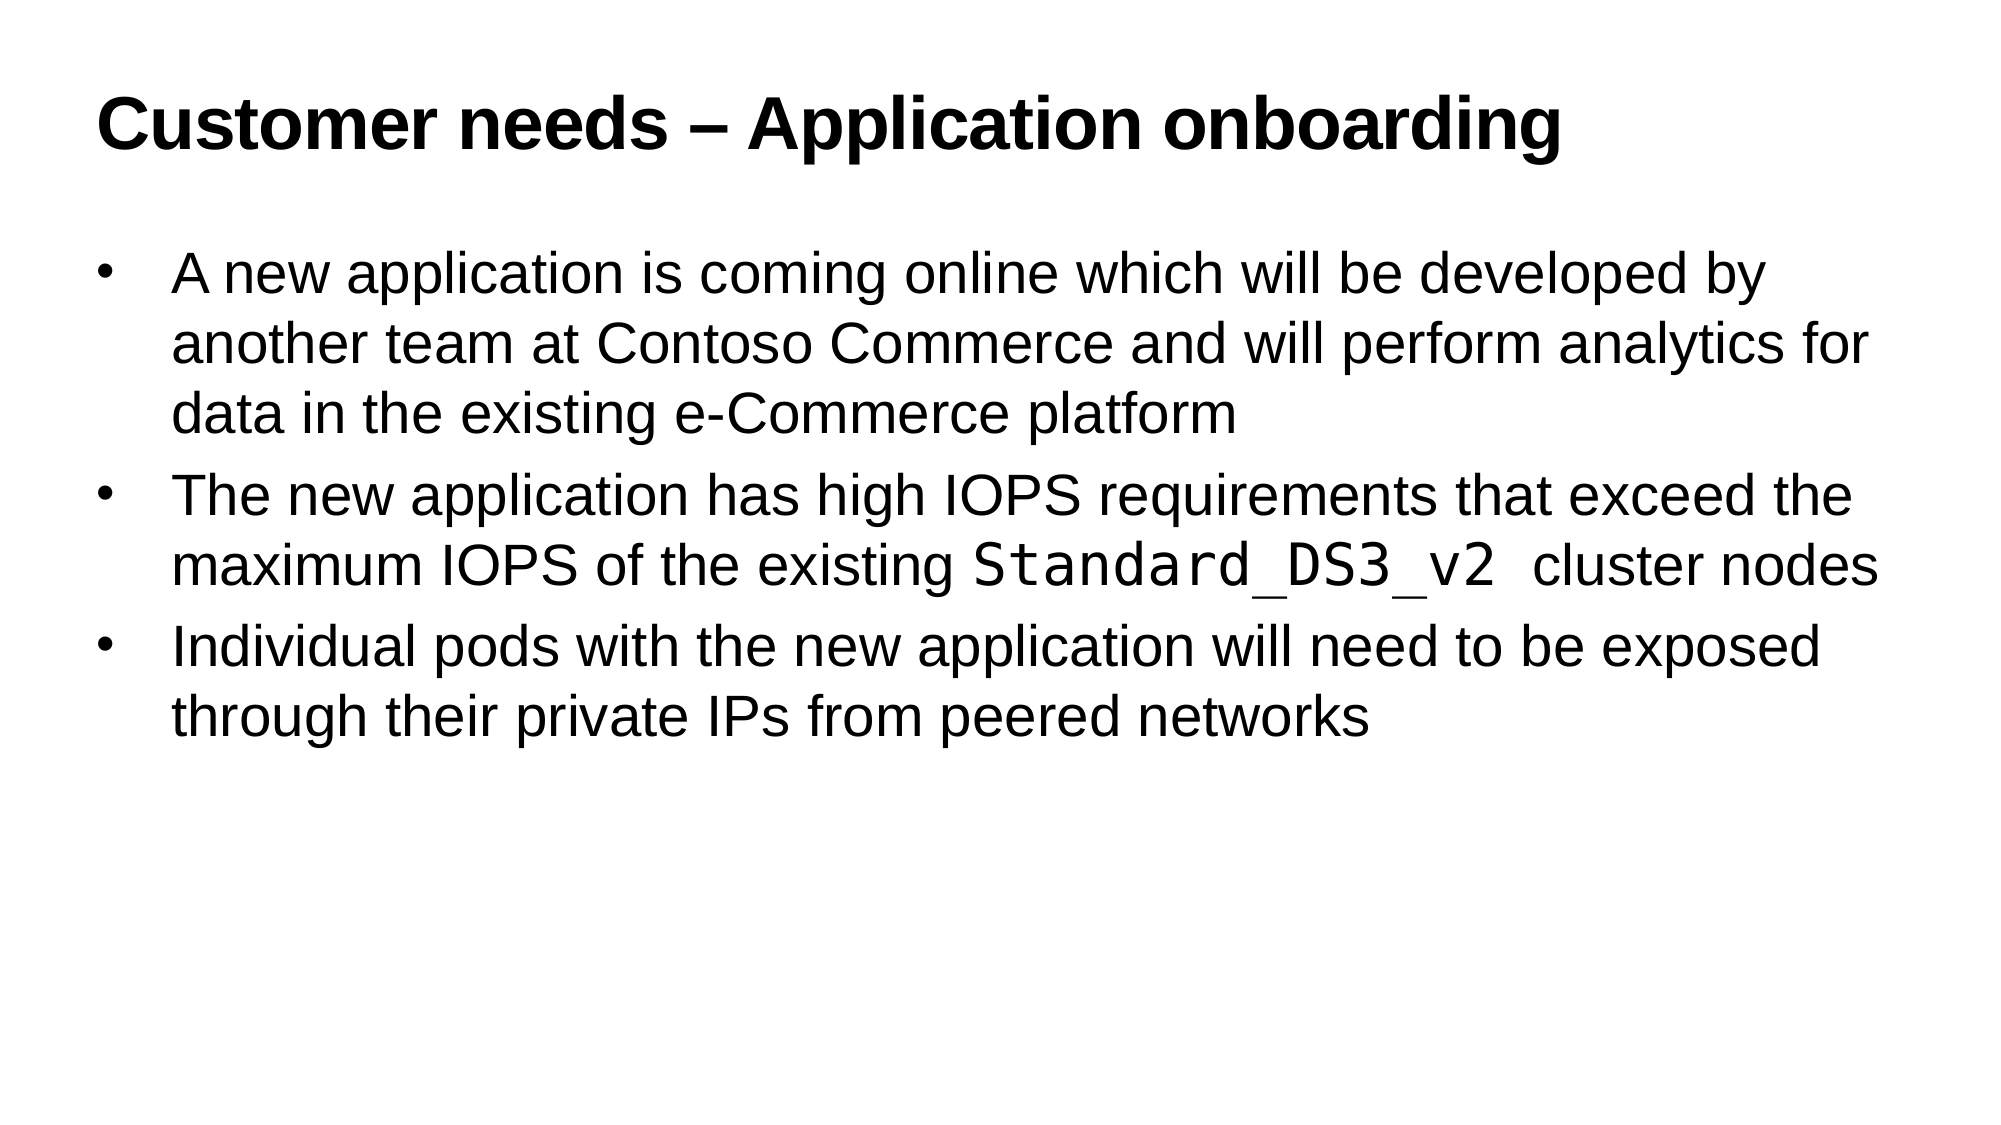

# Customer needs – Application onboarding
A new application is coming online which will be developed by another team at Contoso Commerce and will perform analytics for data in the existing e-Commerce platform
The new application has high IOPS requirements that exceed the maximum IOPS of the existing Standard_DS3_v2 cluster nodes
Individual pods with the new application will need to be exposed through their private IPs from peered networks